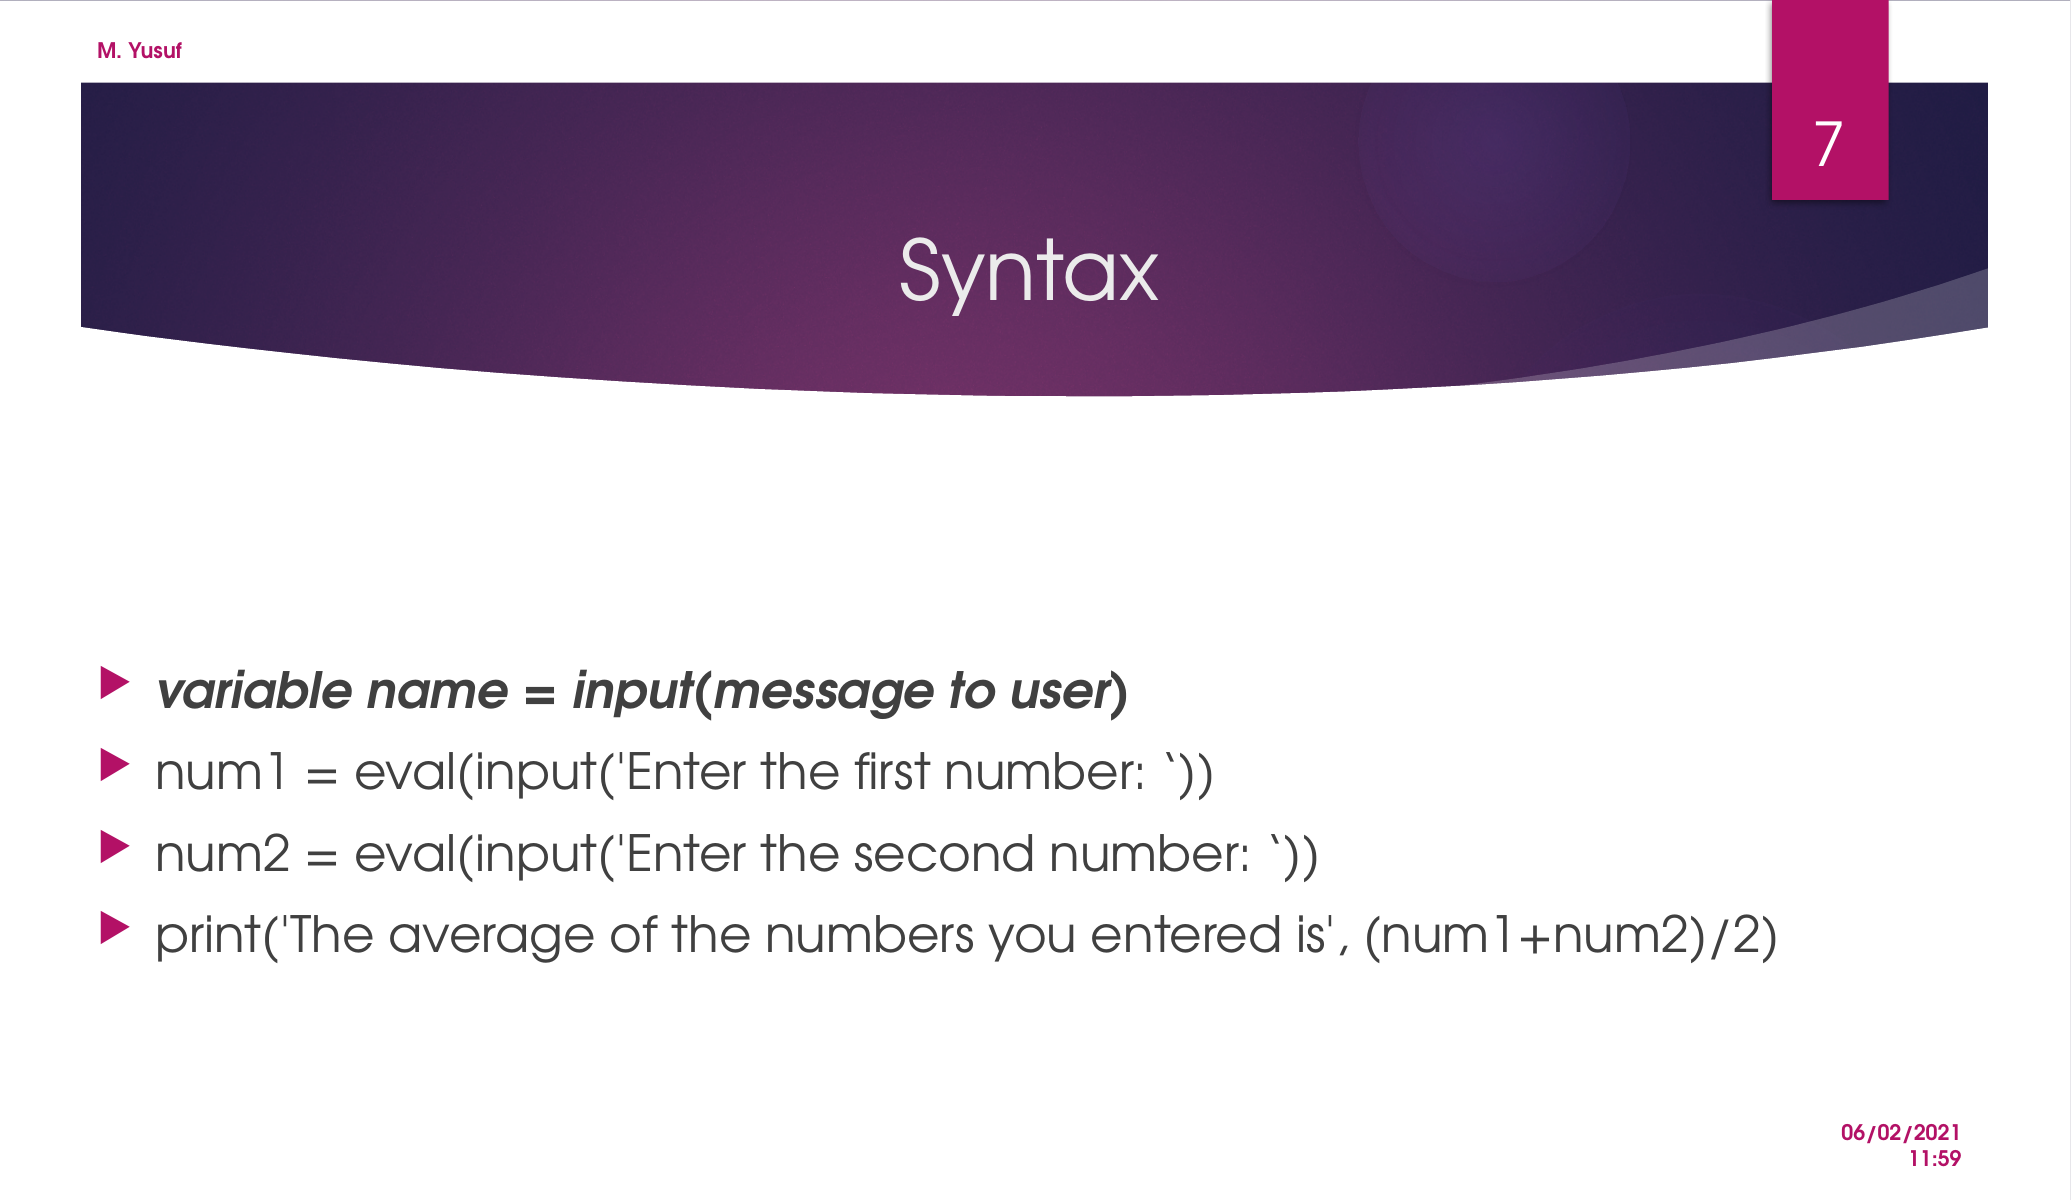

M. Yusuf
7
# Syntax

variable name = input(message to user)
num1 = eval(input('Enter the first number: ‘))
num2 = eval(input('Enter the second number: ‘))
print('The average of the numbers you entered is', (num1+num2)/2)

06/02/2021 11:59